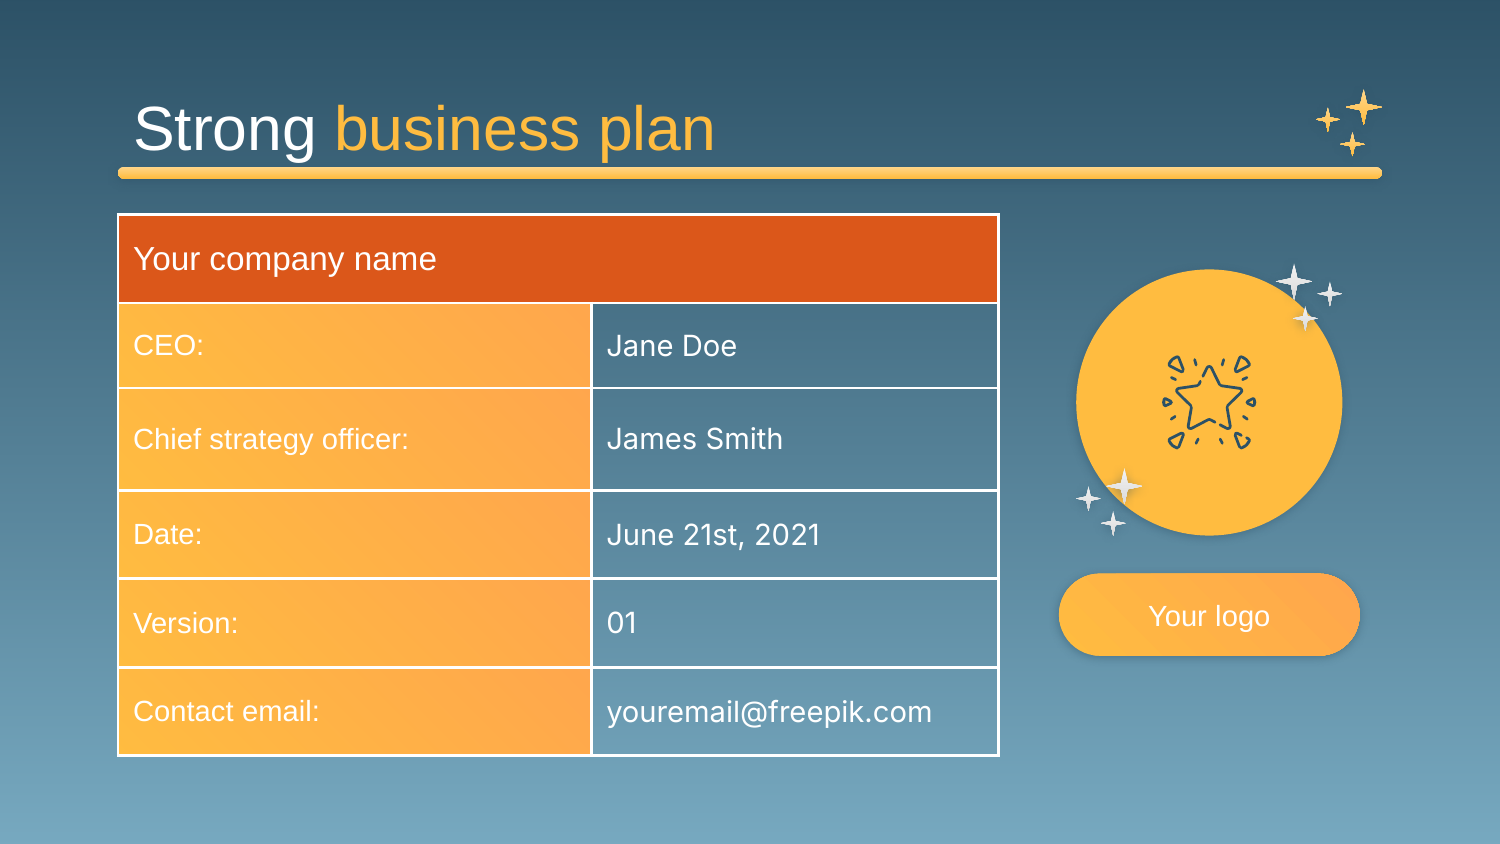

# Strong business plan
| Your company name |  |  |
| --- | --- | --- |
| CEO: |  | Jane Doe |
| Chief strategy officer: |  | James Smith |
| Date: |  | June 21st, 2021 |
| Version: |  | 01 |
| Contact email: |  | youremail@freepik.com |

Your logo